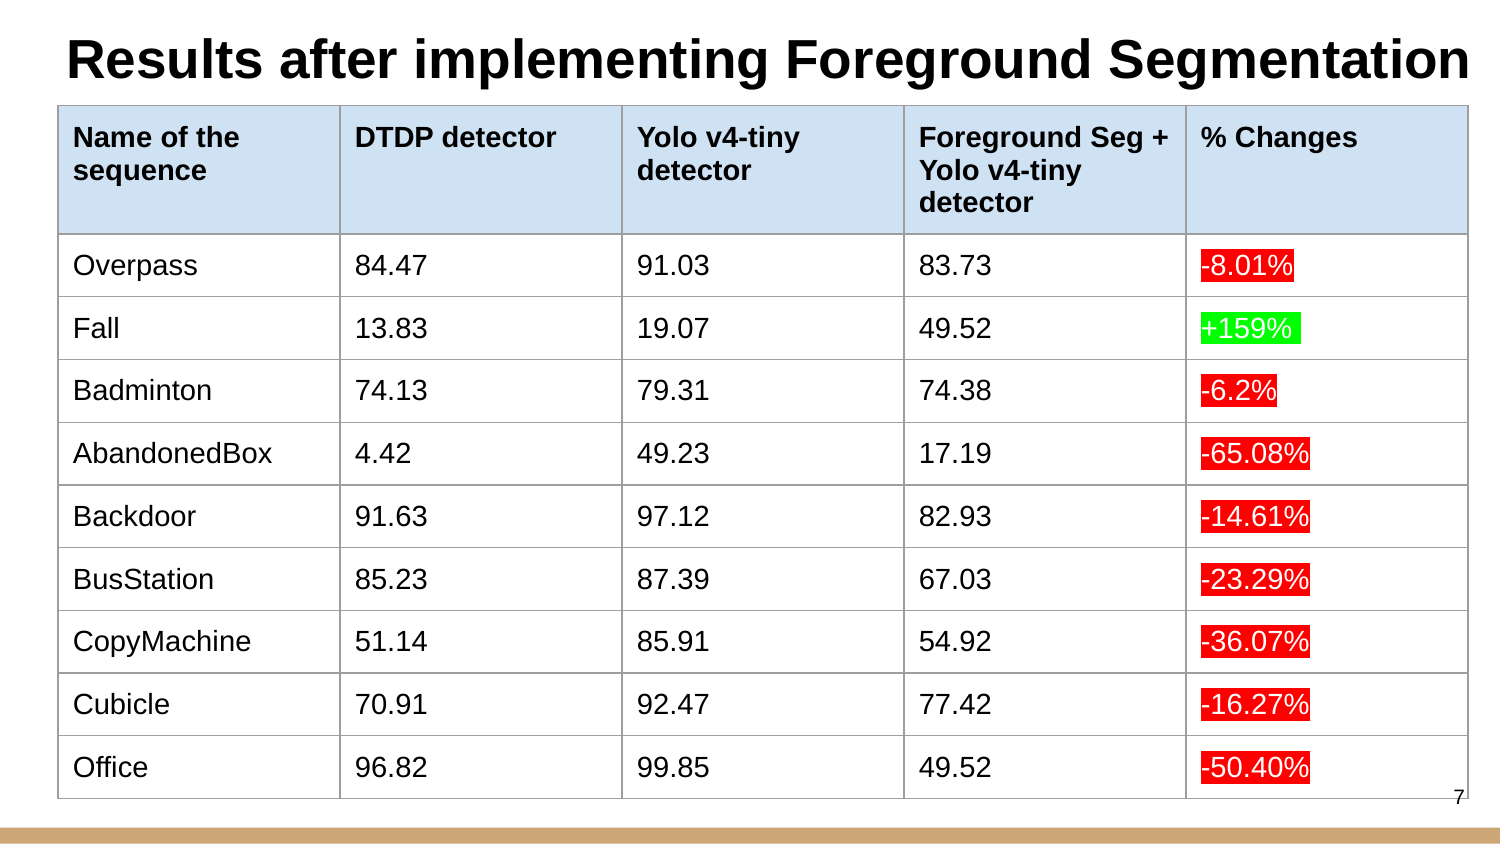

# Results after implementing Foreground Segmentation
| Name of the sequence | DTDP detector | Yolo v4-tiny detector | Foreground Seg + Yolo v4-tiny detector | % Changes |
| --- | --- | --- | --- | --- |
| Overpass | 84.47 | 91.03 | 83.73 | -8.01% |
| Fall | 13.83 | 19.07 | 49.52 | +159% |
| Badminton | 74.13 | 79.31 | 74.38 | -6.2% |
| AbandonedBox | 4.42 | 49.23 | 17.19 | -65.08% |
| Backdoor | 91.63 | 97.12 | 82.93 | -14.61% |
| BusStation | 85.23 | 87.39 | 67.03 | -23.29% |
| CopyMachine | 51.14 | 85.91 | 54.92 | -36.07% |
| Cubicle | 70.91 | 92.47 | 77.42 | -16.27% |
| Office | 96.82 | 99.85 | 49.52 | -50.40% |
7